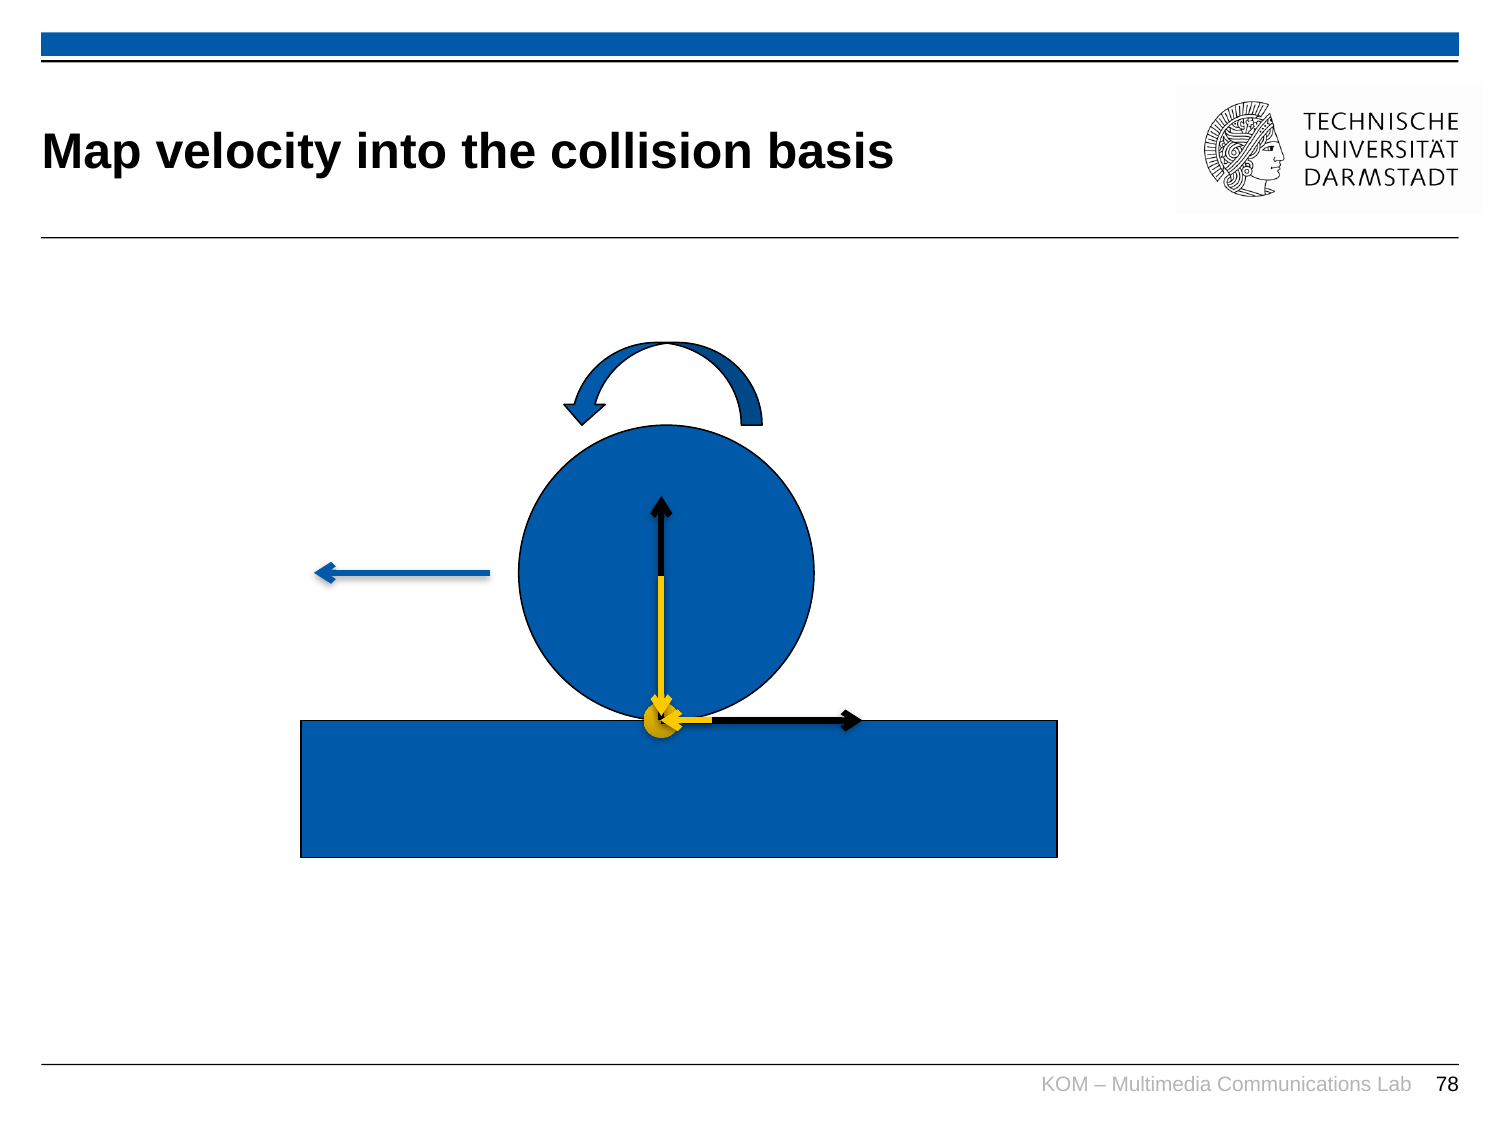

# Map velocity into the collision basis